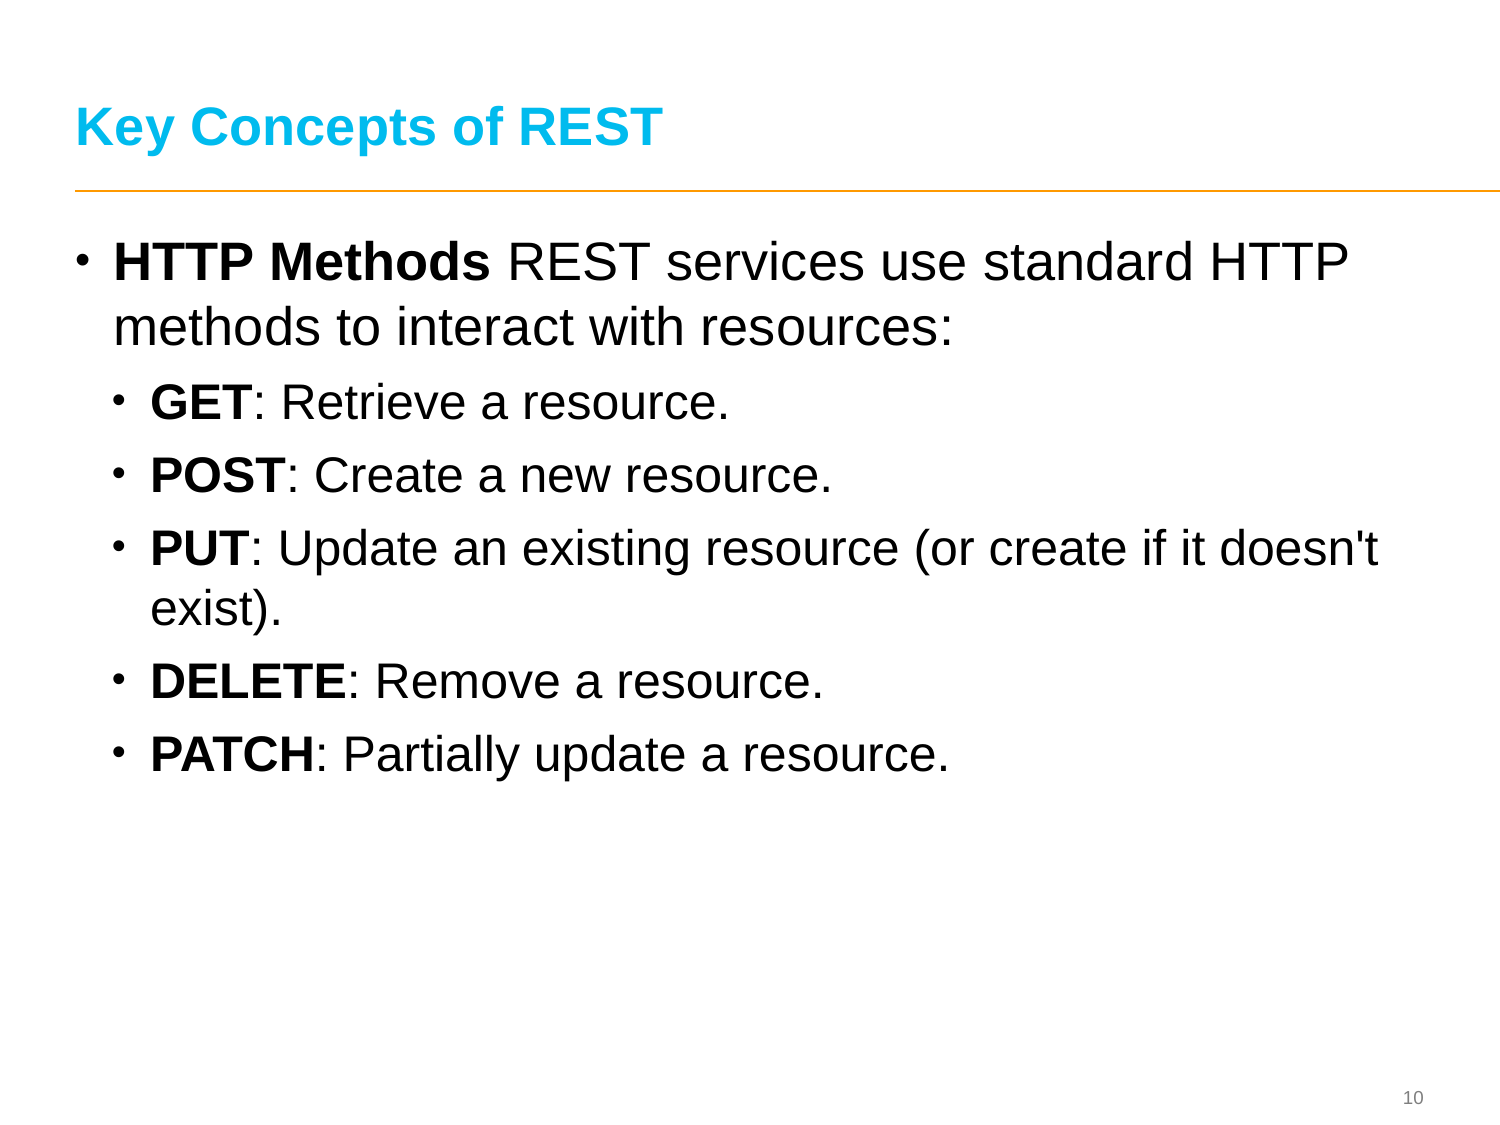

# Key Concepts of REST
HTTP Methods REST services use standard HTTP methods to interact with resources:
GET: Retrieve a resource.
POST: Create a new resource.
PUT: Update an existing resource (or create if it doesn't exist).
DELETE: Remove a resource.
PATCH: Partially update a resource.